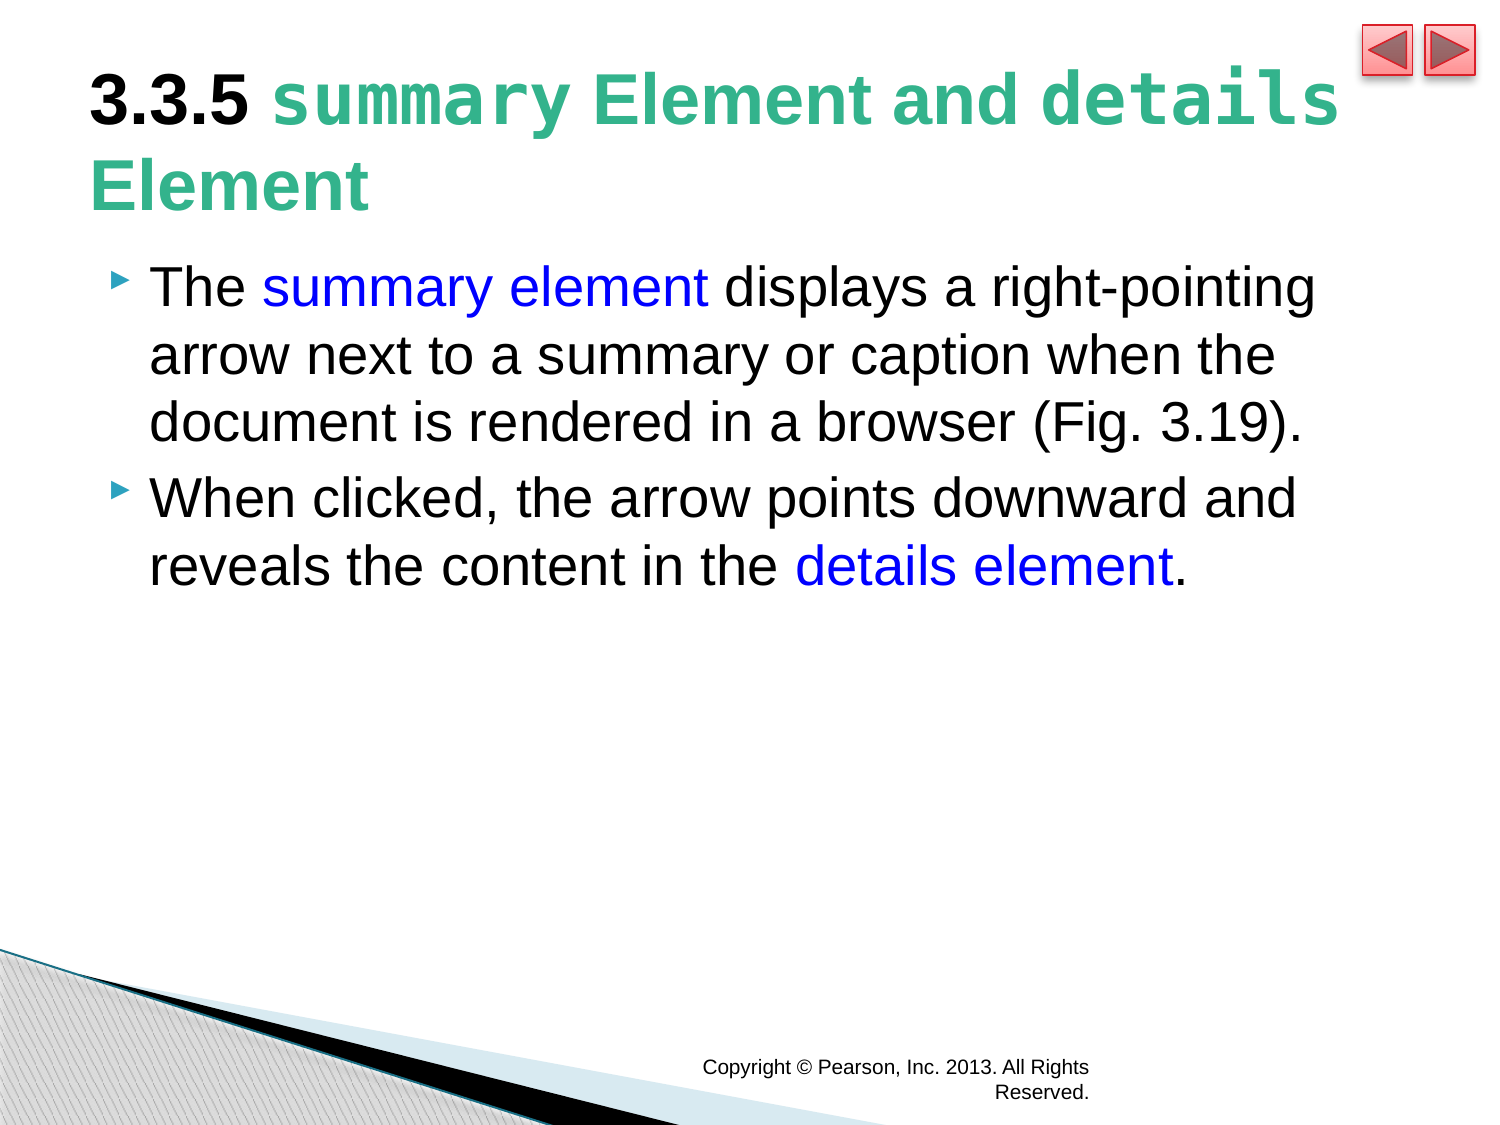

# 3.3.5 summary Element and details Element
The summary element displays a right-pointing arrow next to a summary or caption when the document is rendered in a browser (Fig. 3.19).
When clicked, the arrow points downward and reveals the content in the details element.

Copyright © Pearson, Inc. 2013. All Rights Reserved.